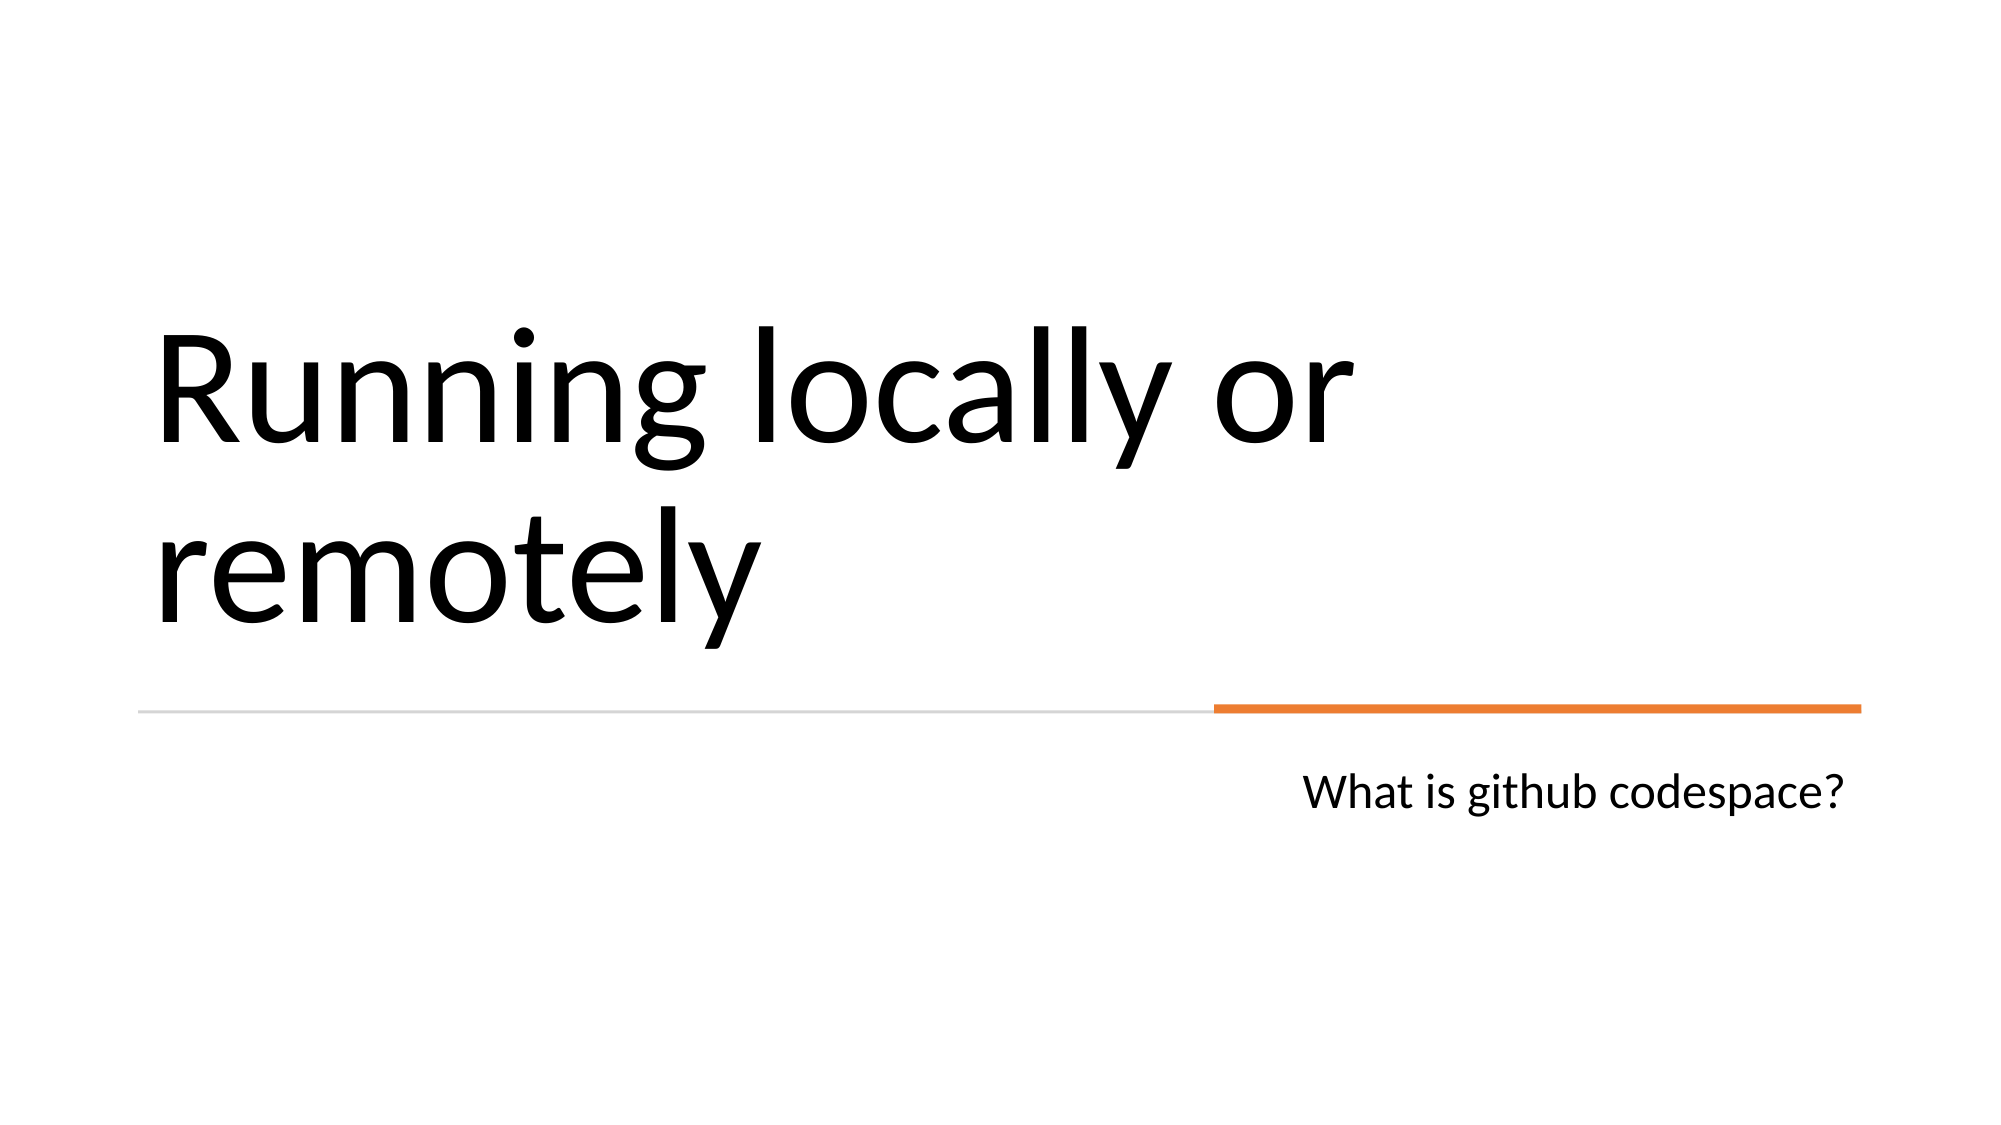

# Running locally or remotely

What is github codespace?